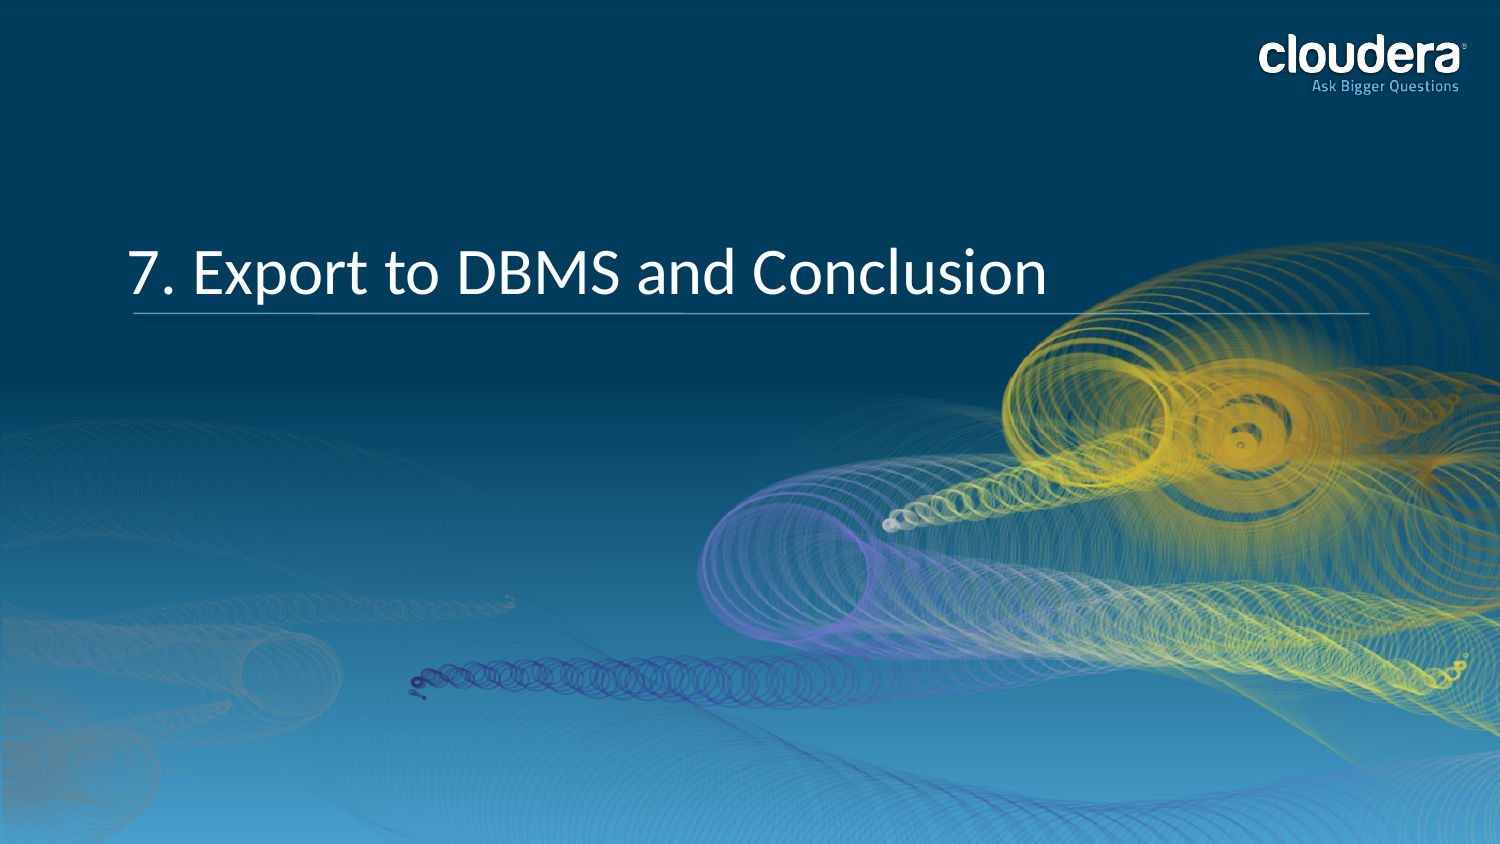

# 7. Export to DBMS and Conclusion